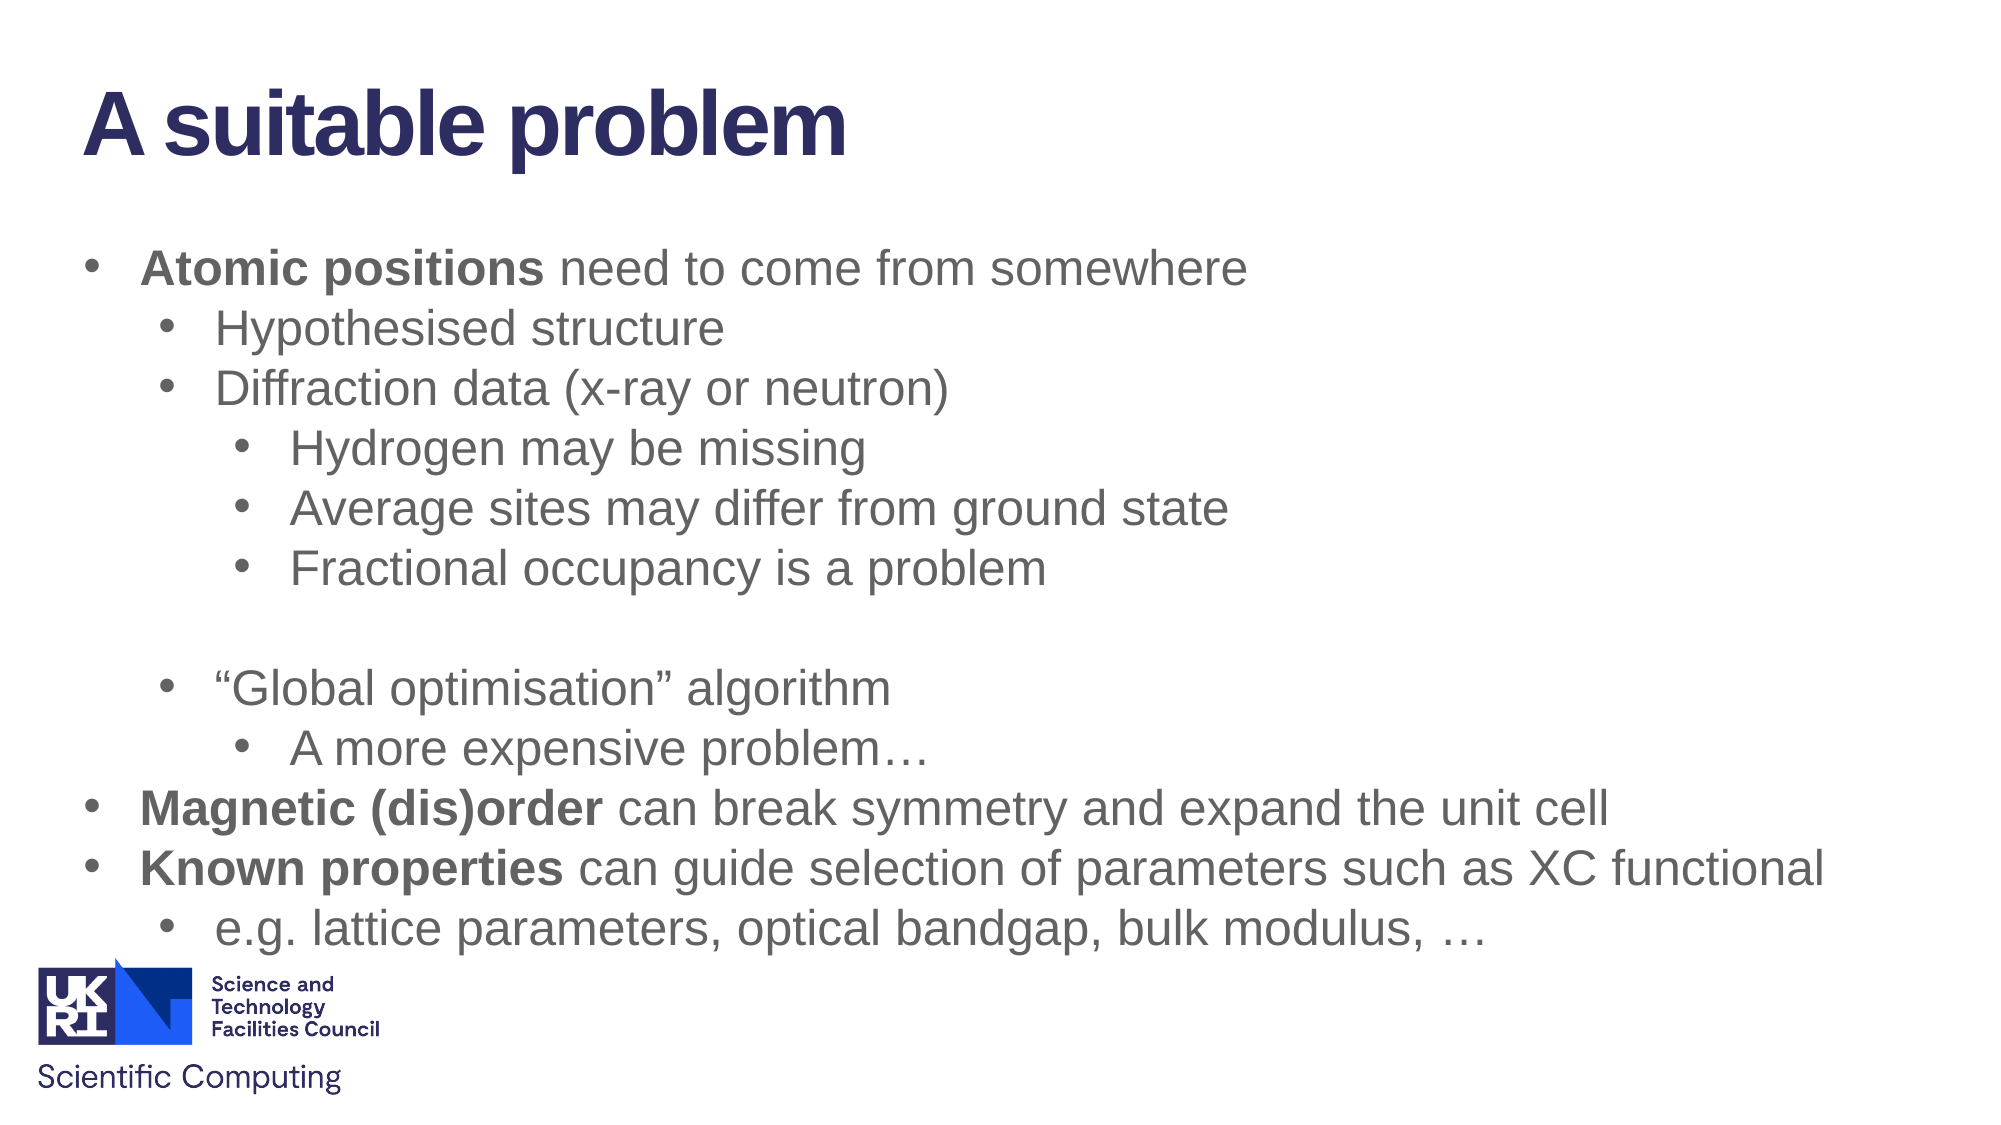

A suitable problem
Atomic positions need to come from somewhere
Hypothesised structure
Diffraction data (x-ray or neutron)
Hydrogen may be missing
Average sites may differ from ground state
Fractional occupancy is a problem

“Global optimisation” algorithm
A more expensive problem…
Magnetic (dis)order can break symmetry and expand the unit cell
Known properties can guide selection of parameters such as XC functional
e.g. lattice parameters, optical bandgap, bulk modulus, …